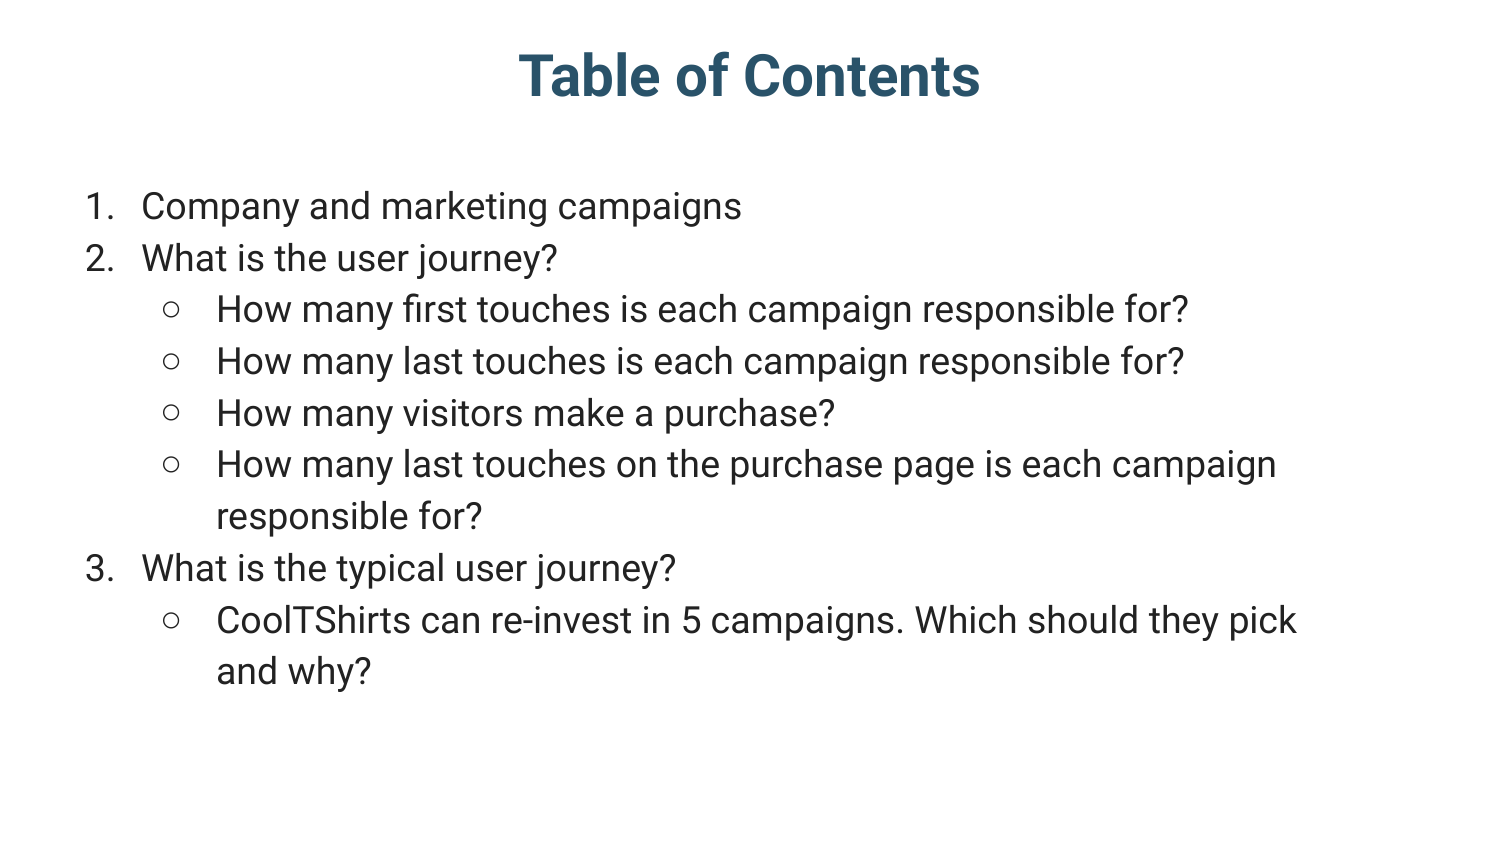

# Table of Contents
Company and marketing campaigns
What is the user journey?
How many first touches is each campaign responsible for?
How many last touches is each campaign responsible for?
How many visitors make a purchase?
How many last touches on the purchase page is each campaign responsible for?
What is the typical user journey?
CoolTShirts can re-invest in 5 campaigns. Which should they pick and why?